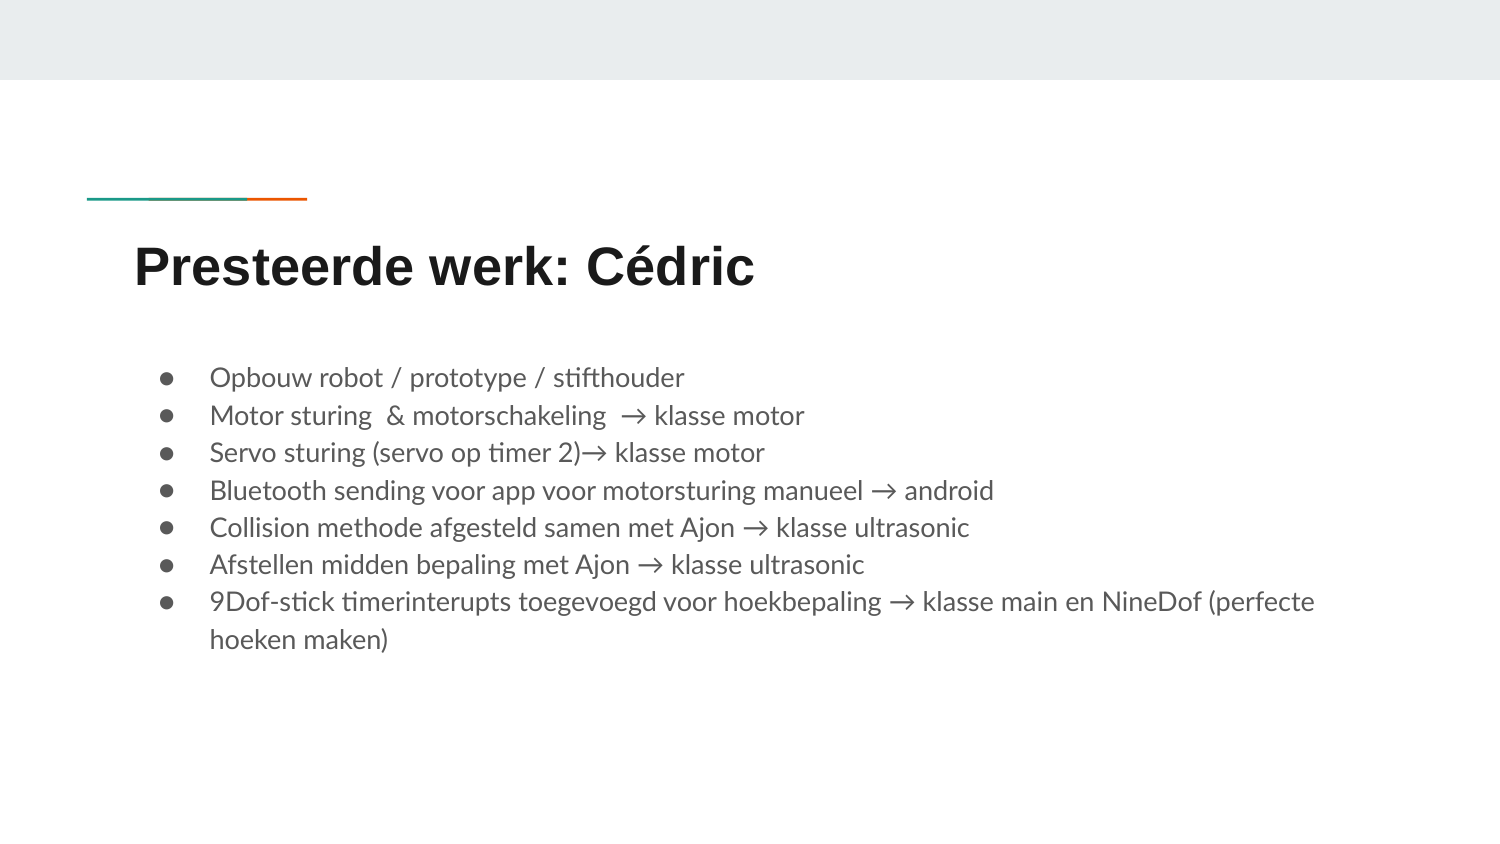

# Presteerde werk: Cédric
Opbouw robot / prototype / stifthouder
Motor sturing  & motorschakeling  → klasse motor
Servo sturing (servo op timer 2)→ klasse motor
Bluetooth sending voor app voor motorsturing manueel → android
Collision methode afgesteld samen met Ajon → klasse ultrasonic
Afstellen midden bepaling met Ajon → klasse ultrasonic
9Dof-stick timerinterupts toegevoegd voor hoekbepaling → klasse main en NineDof (perfecte hoeken maken)